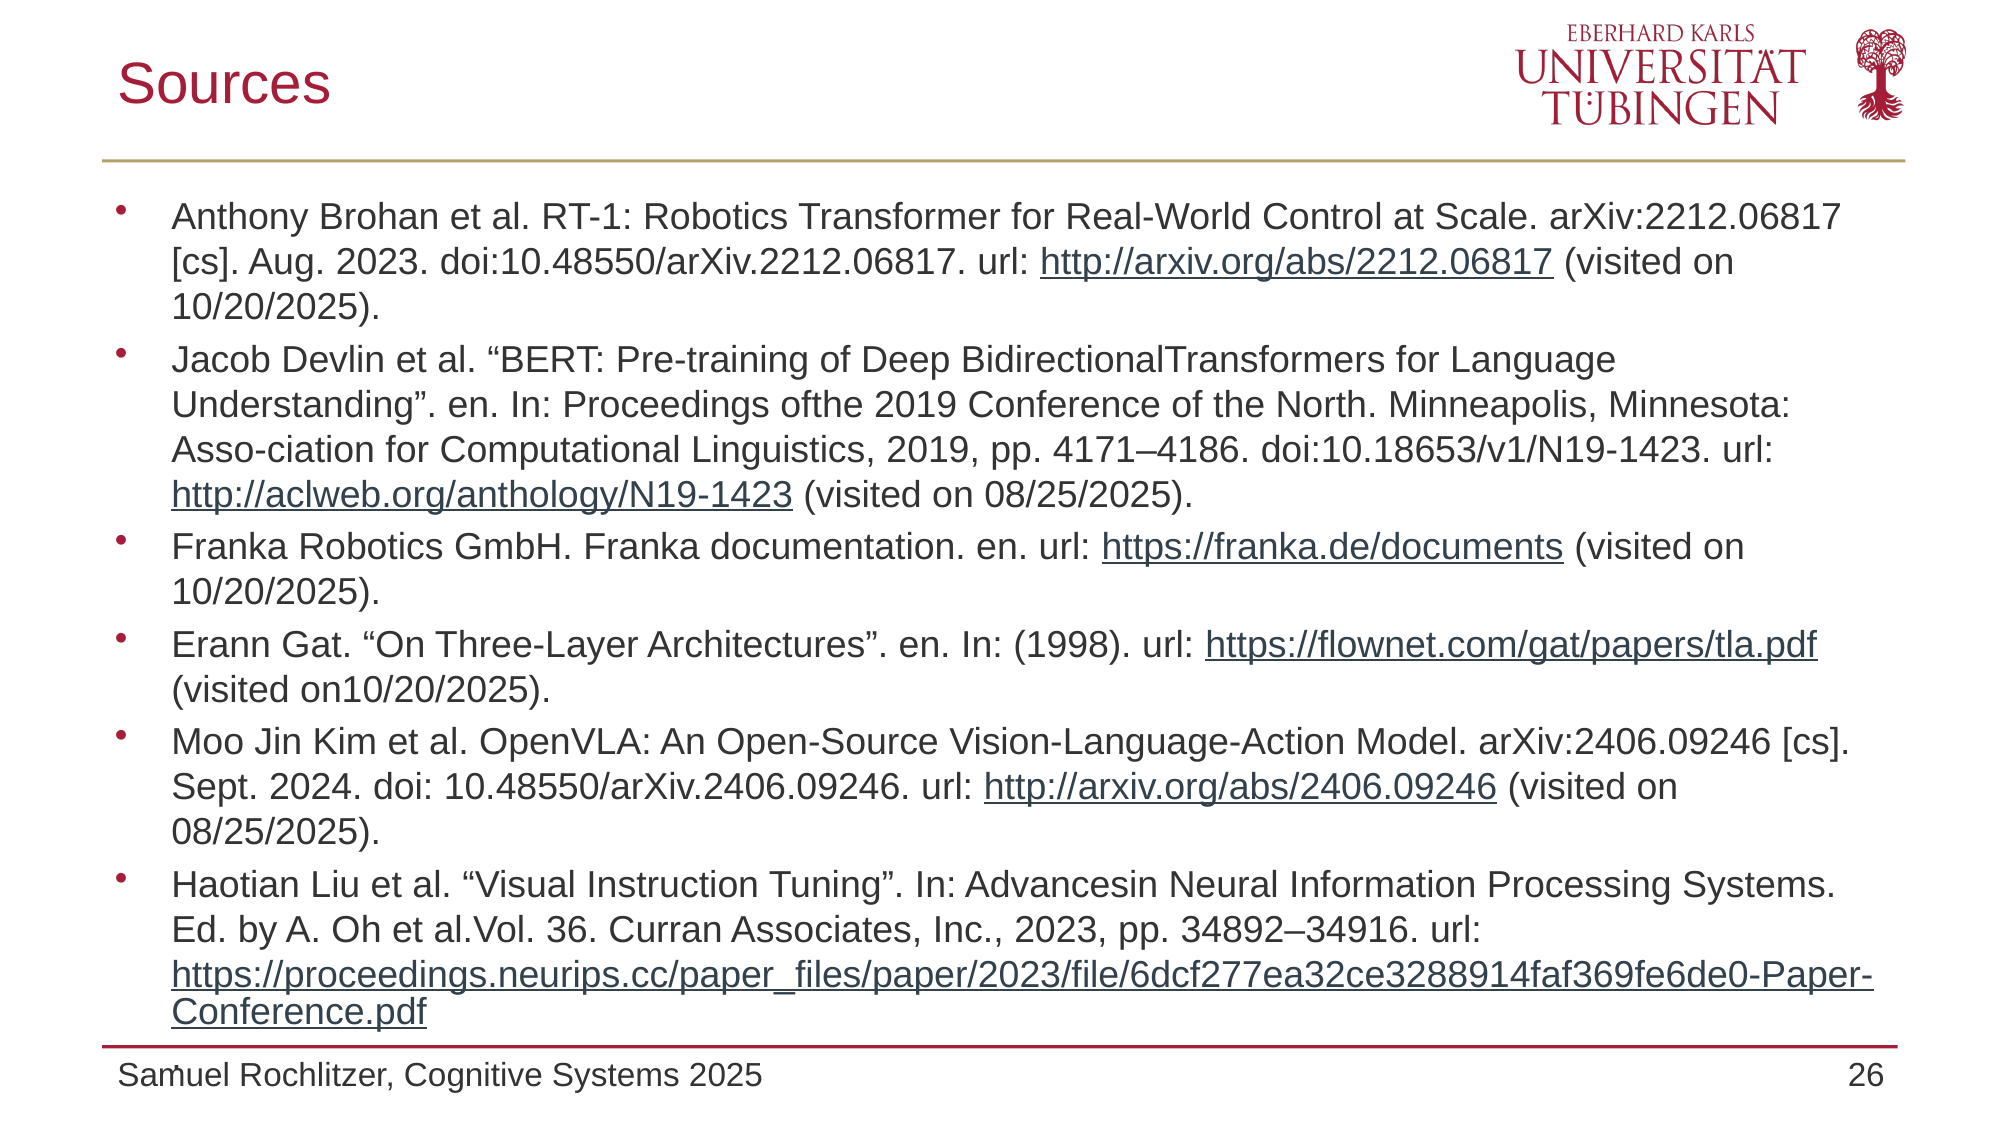

# Sources
Anthony Brohan et al. RT-1: Robotics Transformer for Real-World Control at Scale. arXiv:2212.06817 [cs]. Aug. 2023. doi:10.48550/arXiv.2212.06817. url: http://arxiv.org/abs/2212.06817 (visited on 10/20/2025).
Jacob Devlin et al. “BERT: Pre-training of Deep BidirectionalTransformers for Language Understanding”. en. In: Proceedings ofthe 2019 Conference of the North. Minneapolis, Minnesota: Asso-ciation for Computational Linguistics, 2019, pp. 4171–4186. doi:10.18653/v1/N19-1423. url: http://aclweb.org/anthology/N19-1423 (visited on 08/25/2025).
Franka Robotics GmbH. Franka documentation. en. url: https://franka.de/documents (visited on 10/20/2025).
Erann Gat. “On Three-Layer Architectures”. en. In: (1998). url: https://flownet.com/gat/papers/tla.pdf (visited on10/20/2025).
Moo Jin Kim et al. OpenVLA: An Open-Source Vision-Language-Action Model. arXiv:2406.09246 [cs]. Sept. 2024. doi: 10.48550/arXiv.2406.09246. url: http://arxiv.org/abs/2406.09246 (visited on 08/25/2025).
Haotian Liu et al. “Visual Instruction Tuning”. In: Advancesin Neural Information Processing Systems. Ed. by A. Oh et al.Vol. 36. Curran Associates, Inc., 2023, pp. 34892–34916. url: https://proceedings.neurips.cc/paper_files/paper/2023/file/6dcf277ea32ce3288914faf369fe6de0-Paper-Conference.pdf.
Samuel Rochlitzer, Cognitive Systems 2025
26